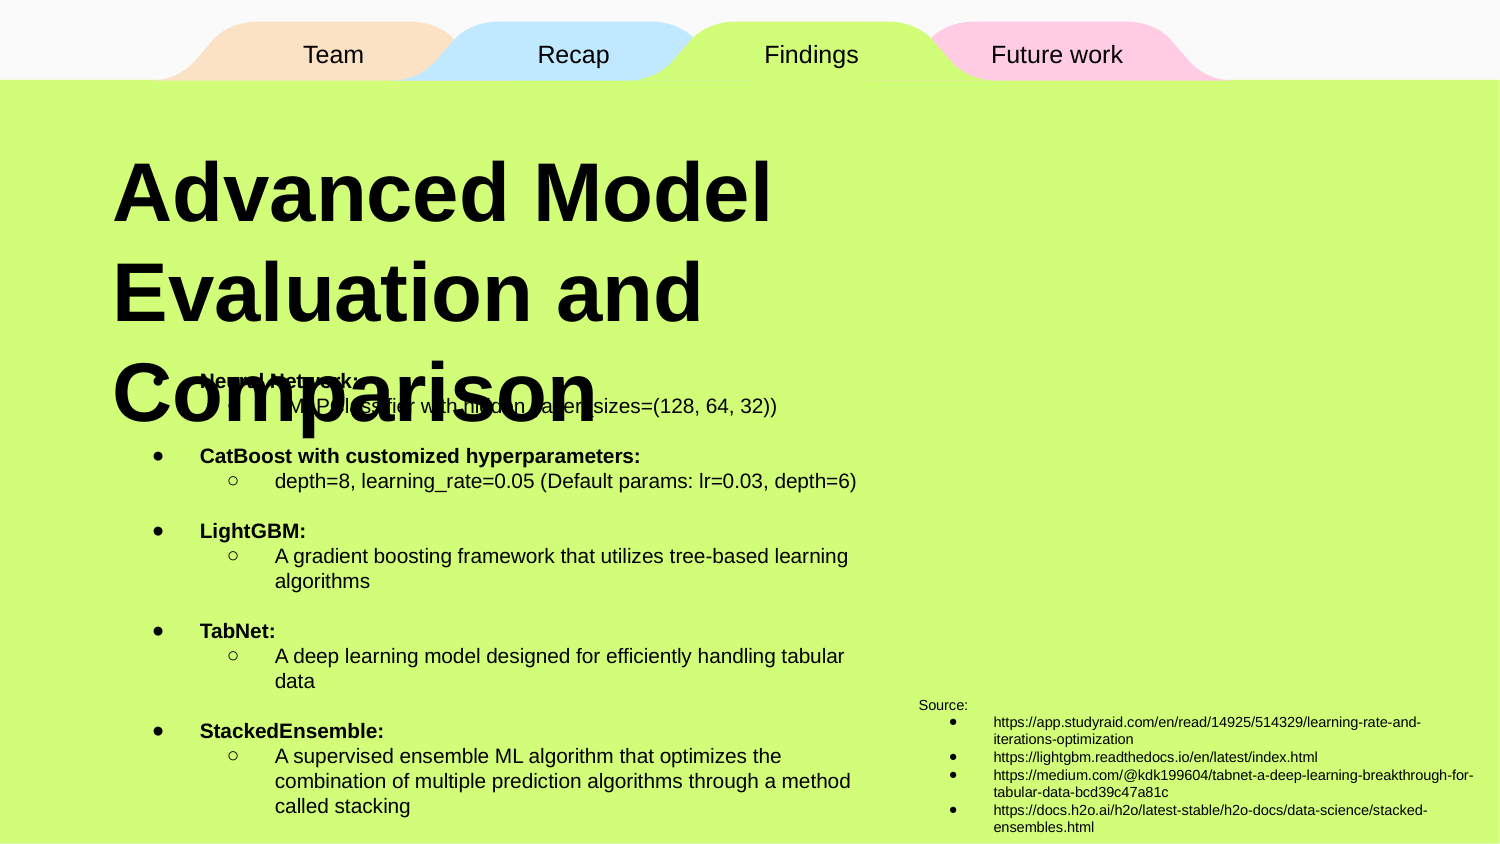

# Recap
Team
Findings
Future work
Advanced Model Evaluation and Comparison
Neural Network:
 (MLPClassifier with hidden_layer_sizes=(128, 64, 32))

CatBoost with customized hyperparameters:
depth=8, learning_rate=0.05 (Default params: lr=0.03, depth=6)

LightGBM:
A gradient boosting framework that utilizes tree-based learning algorithms

TabNet:
A deep learning model designed for efficiently handling tabular data

StackedEnsemble:
A supervised ensemble ML algorithm that optimizes the combination of multiple prediction algorithms through a method called stacking

Source:
https://app.studyraid.com/en/read/14925/514329/learning-rate-and-iterations-optimization
https://lightgbm.readthedocs.io/en/latest/index.html
https://medium.com/@kdk199604/tabnet-a-deep-learning-breakthrough-for-tabular-data-bcd39c47a81c
https://docs.h2o.ai/h2o/latest-stable/h2o-docs/data-science/stacked-ensembles.html